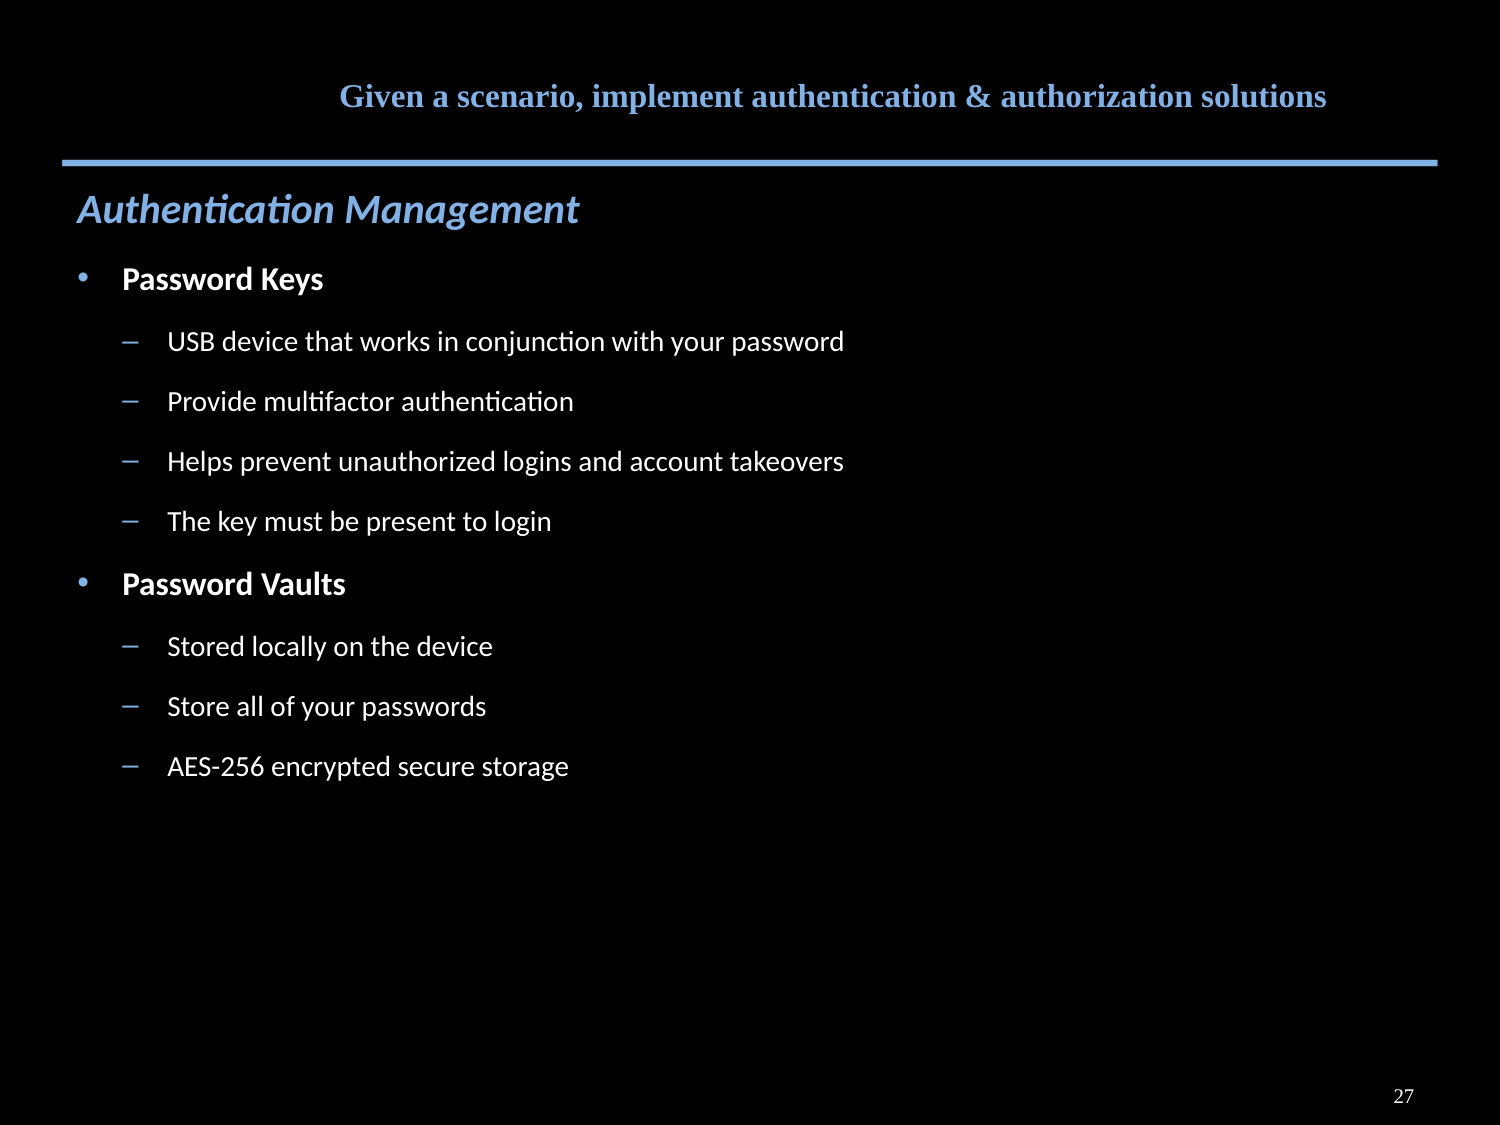

# Given a scenario, implement authentication & authorization solutions
Authentication Management
Password Keys
USB device that works in conjunction with your password
Provide multifactor authentication
Helps prevent unauthorized logins and account takeovers
The key must be present to login
Password Vaults
Stored locally on the device
Store all of your passwords
AES-256 encrypted secure storage
27